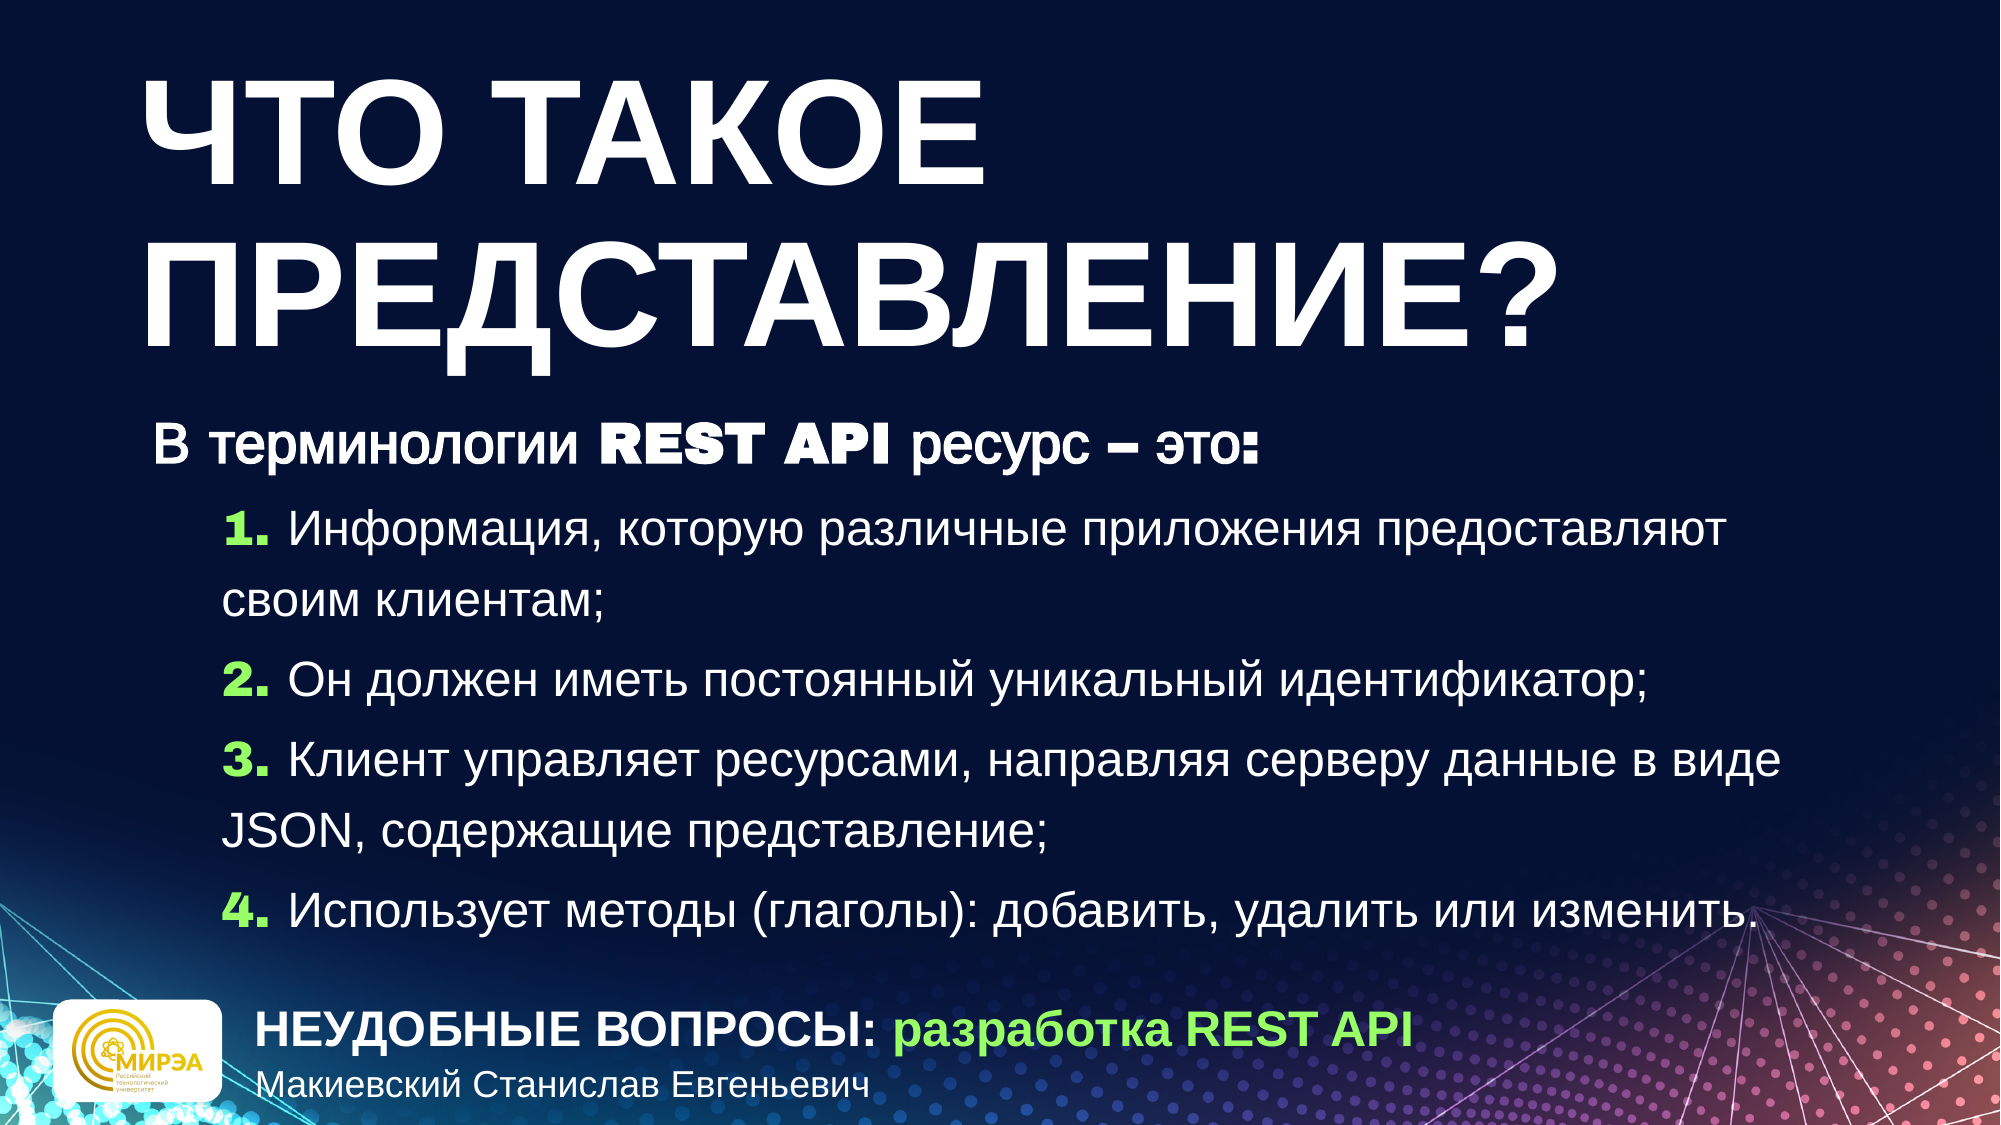

# ЧТО ТАКОЕ ПРЕДСТАВЛЕНИЕ?
В терминологии REST API ресурс – это:
1. Информация, которую различные приложения предоставляют своим клиентам;
2. Он должен иметь постоянный уникальный идентификатор;
3. Клиент управляет ресурсами, направляя серверу данные в виде JSON, содержащие представление;
4. Использует методы (глаголы): добавить, удалить или изменить.